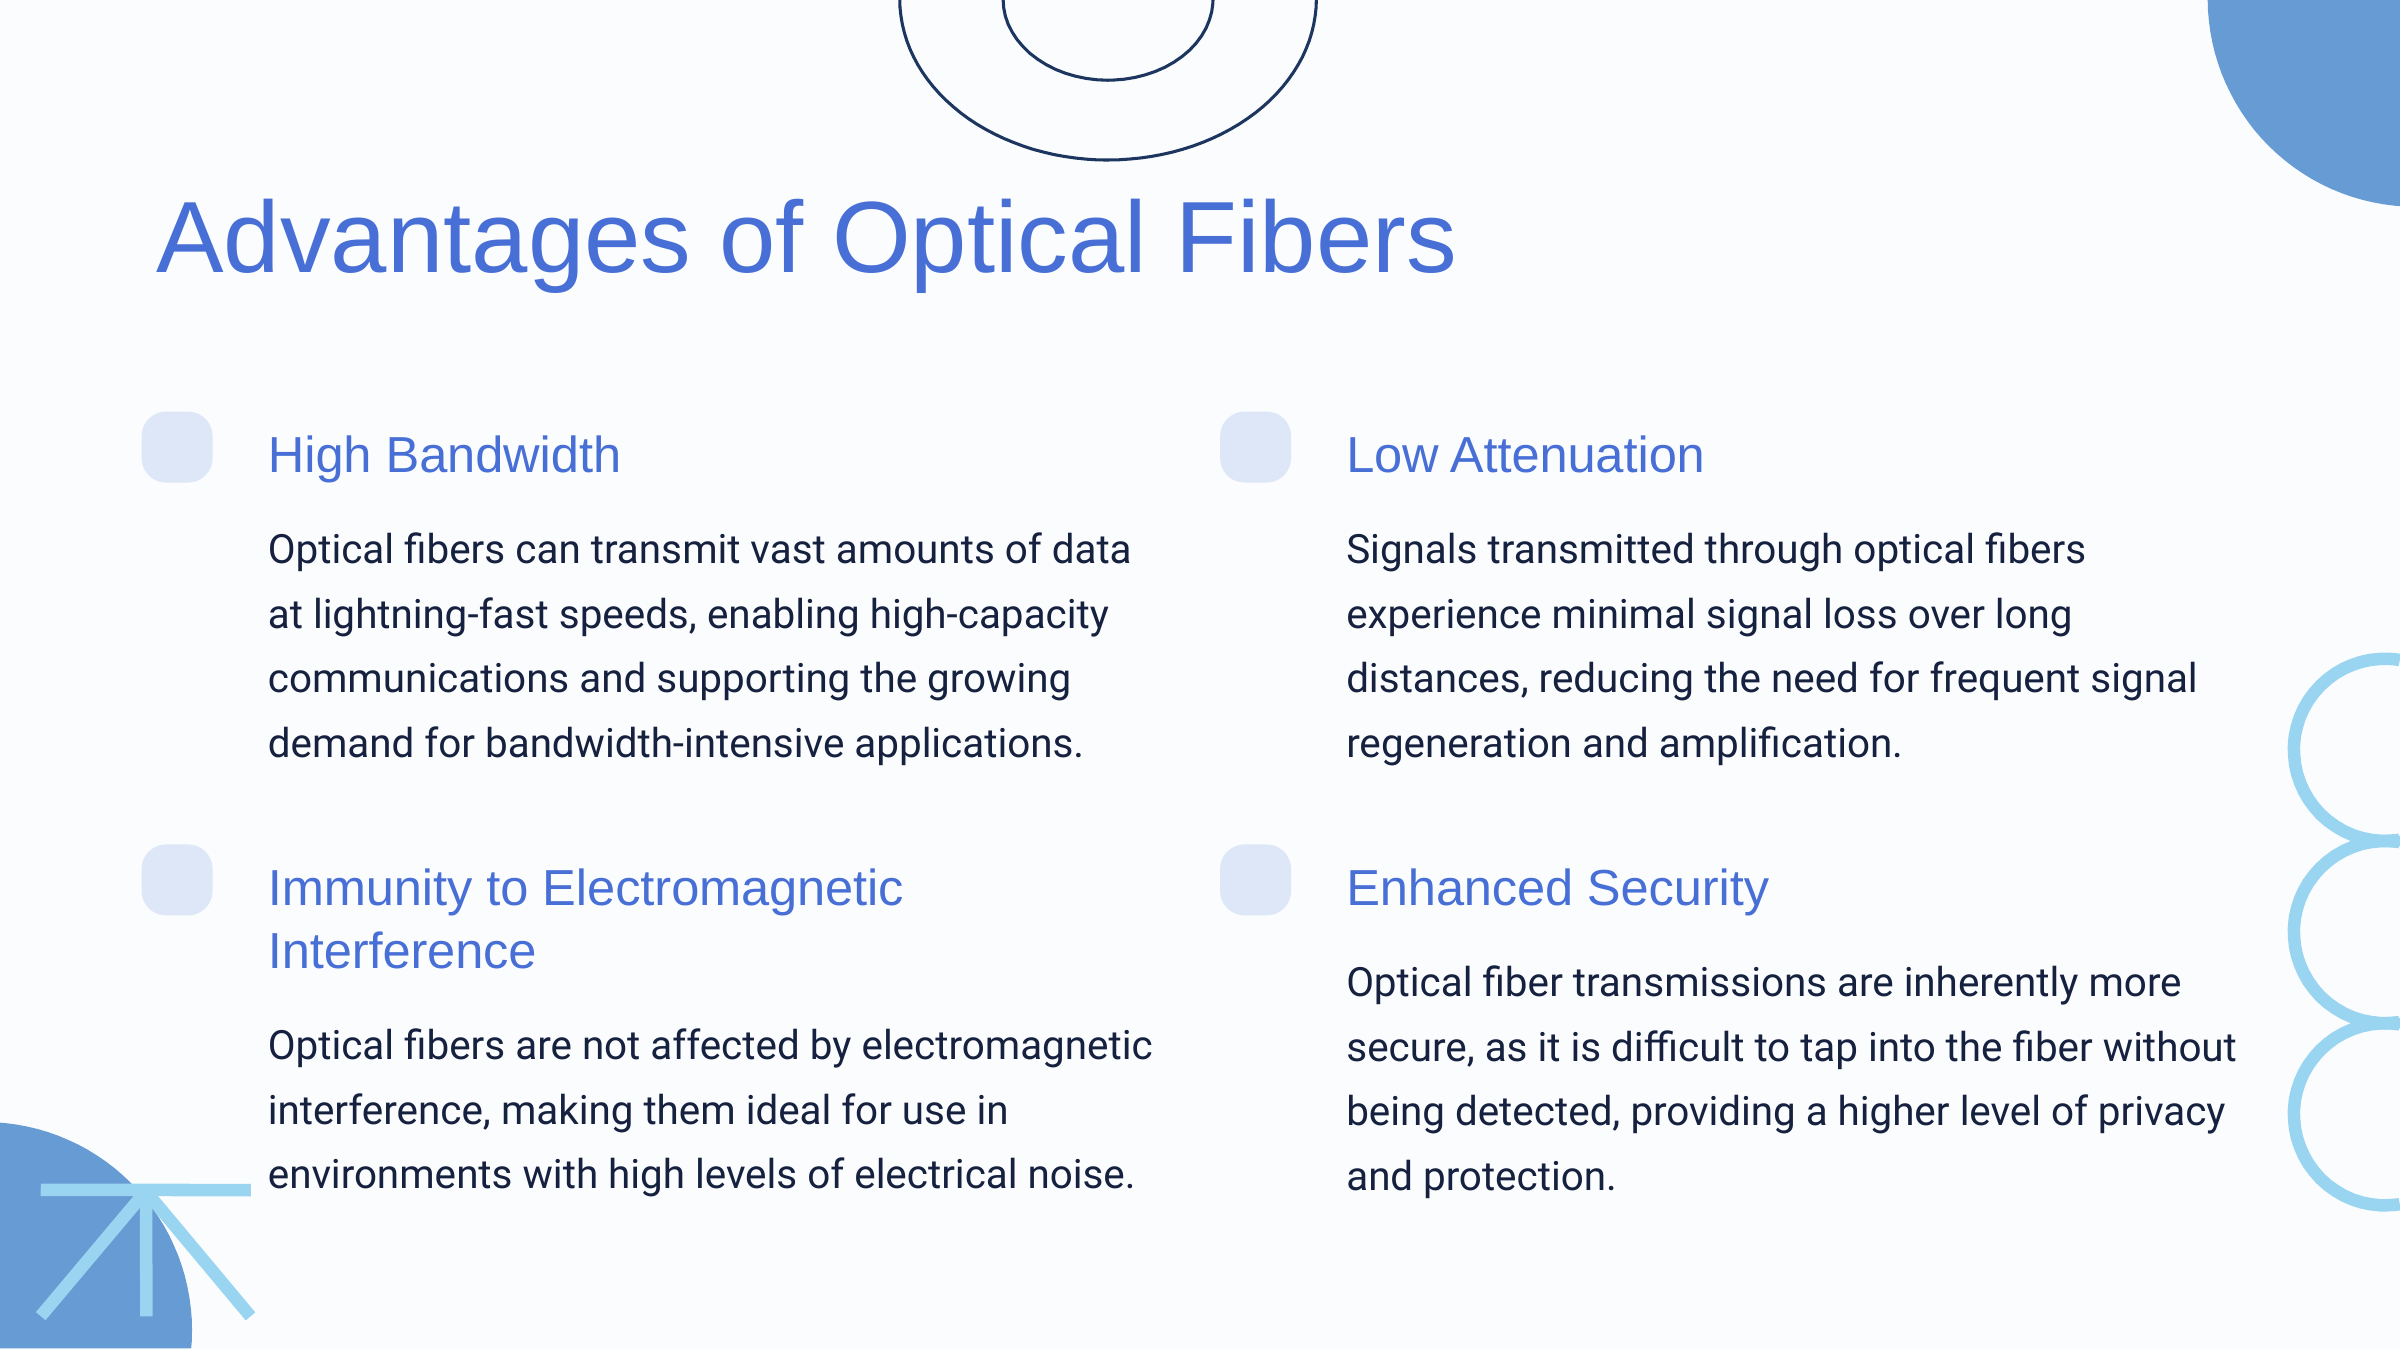

Advantages of Optical Fibers

High Bandwidth

Low Attenuation
Optical fibers can transmit vast amounts of data at lightning-fast speeds, enabling high-capacity communications and supporting the growing demand for bandwidth-intensive applications.
Signals transmitted through optical fibers experience minimal signal loss over long distances, reducing the need for frequent signal regeneration and amplification.

Immunity to Electromagnetic Interference

Enhanced Security
Optical fiber transmissions are inherently more secure, as it is difficult to tap into the fiber without being detected, providing a higher level of privacy and protection.
Optical fibers are not affected by electromagnetic interference, making them ideal for use in environments with high levels of electrical noise.